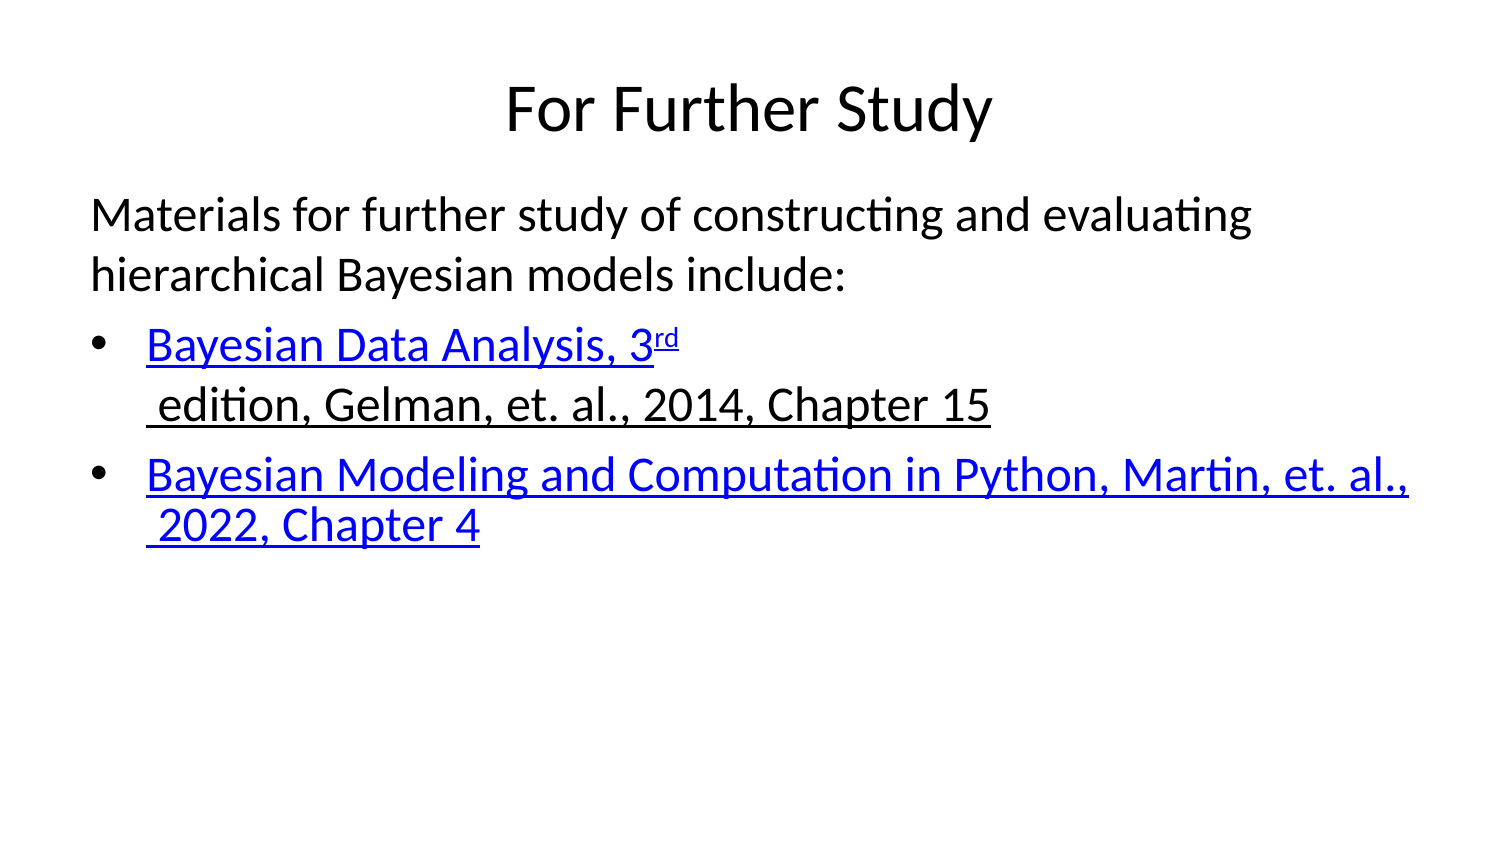

# For Further Study
Materials for further study of constructing and evaluating hierarchical Bayesian models include:
Bayesian Data Analysis, 3rd edition, Gelman, et. al., 2014, Chapter 15
Bayesian Modeling and Computation in Python, Martin, et. al., 2022, Chapter 4